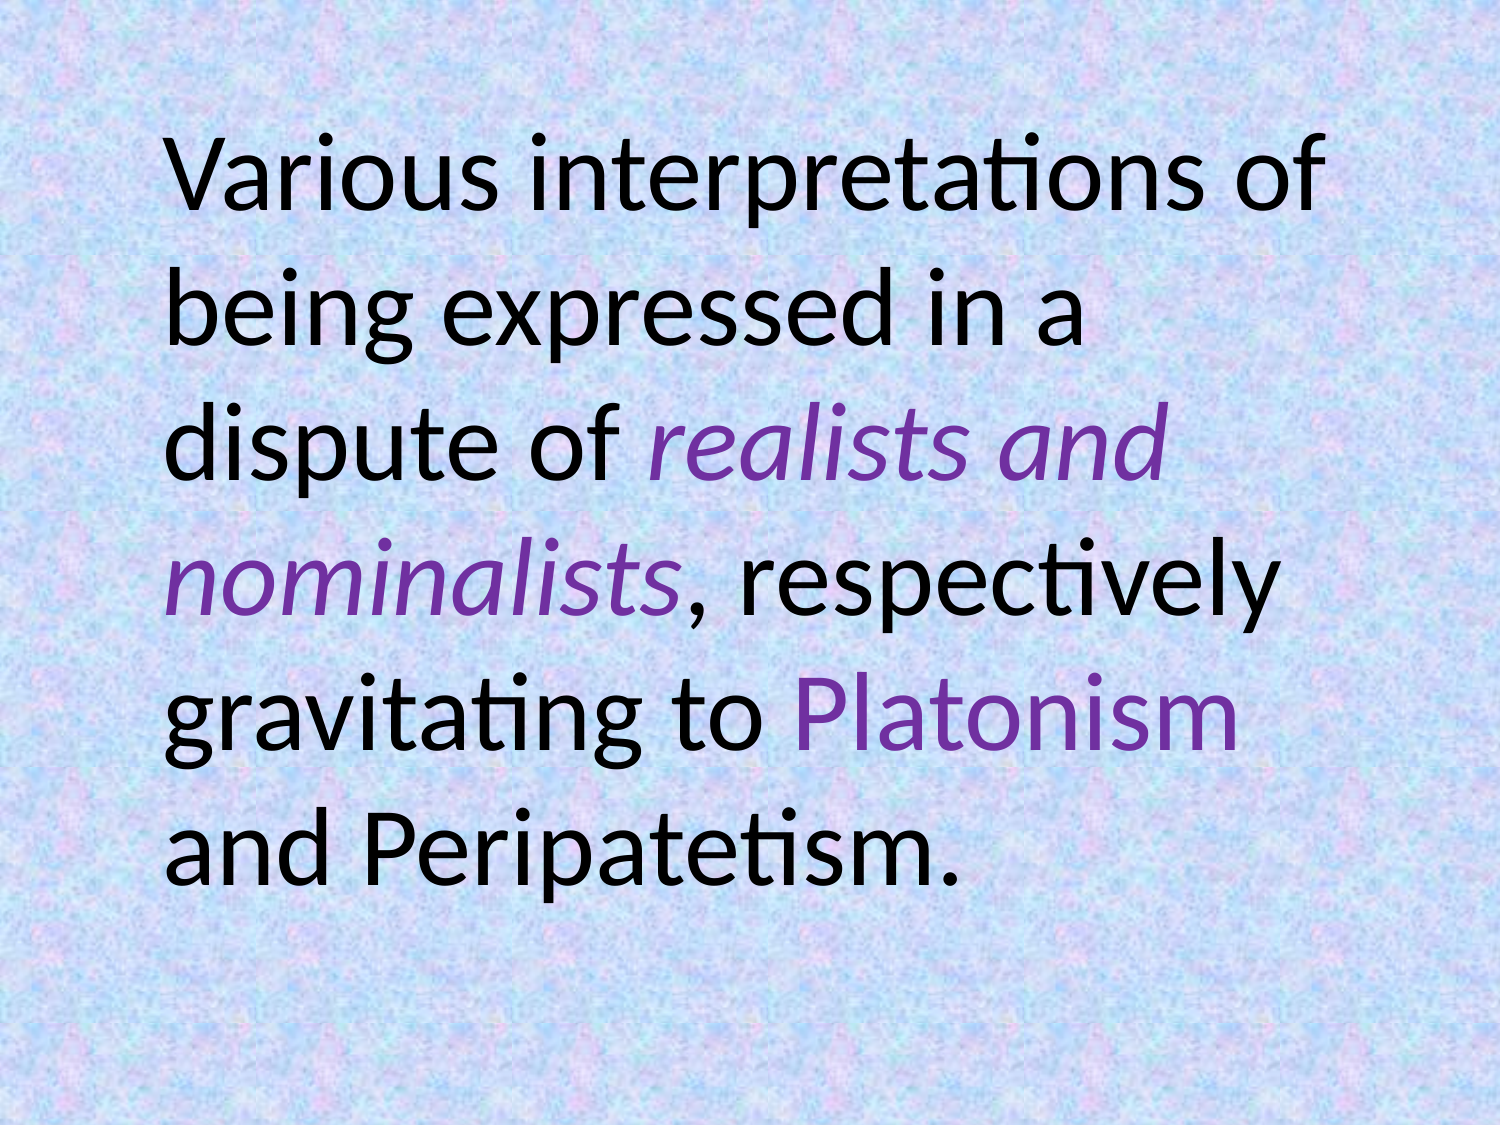

Various interpretations of being expressed in a dispute of realists and nominalists, respectively gravitating to Platonism and Peripatetism.